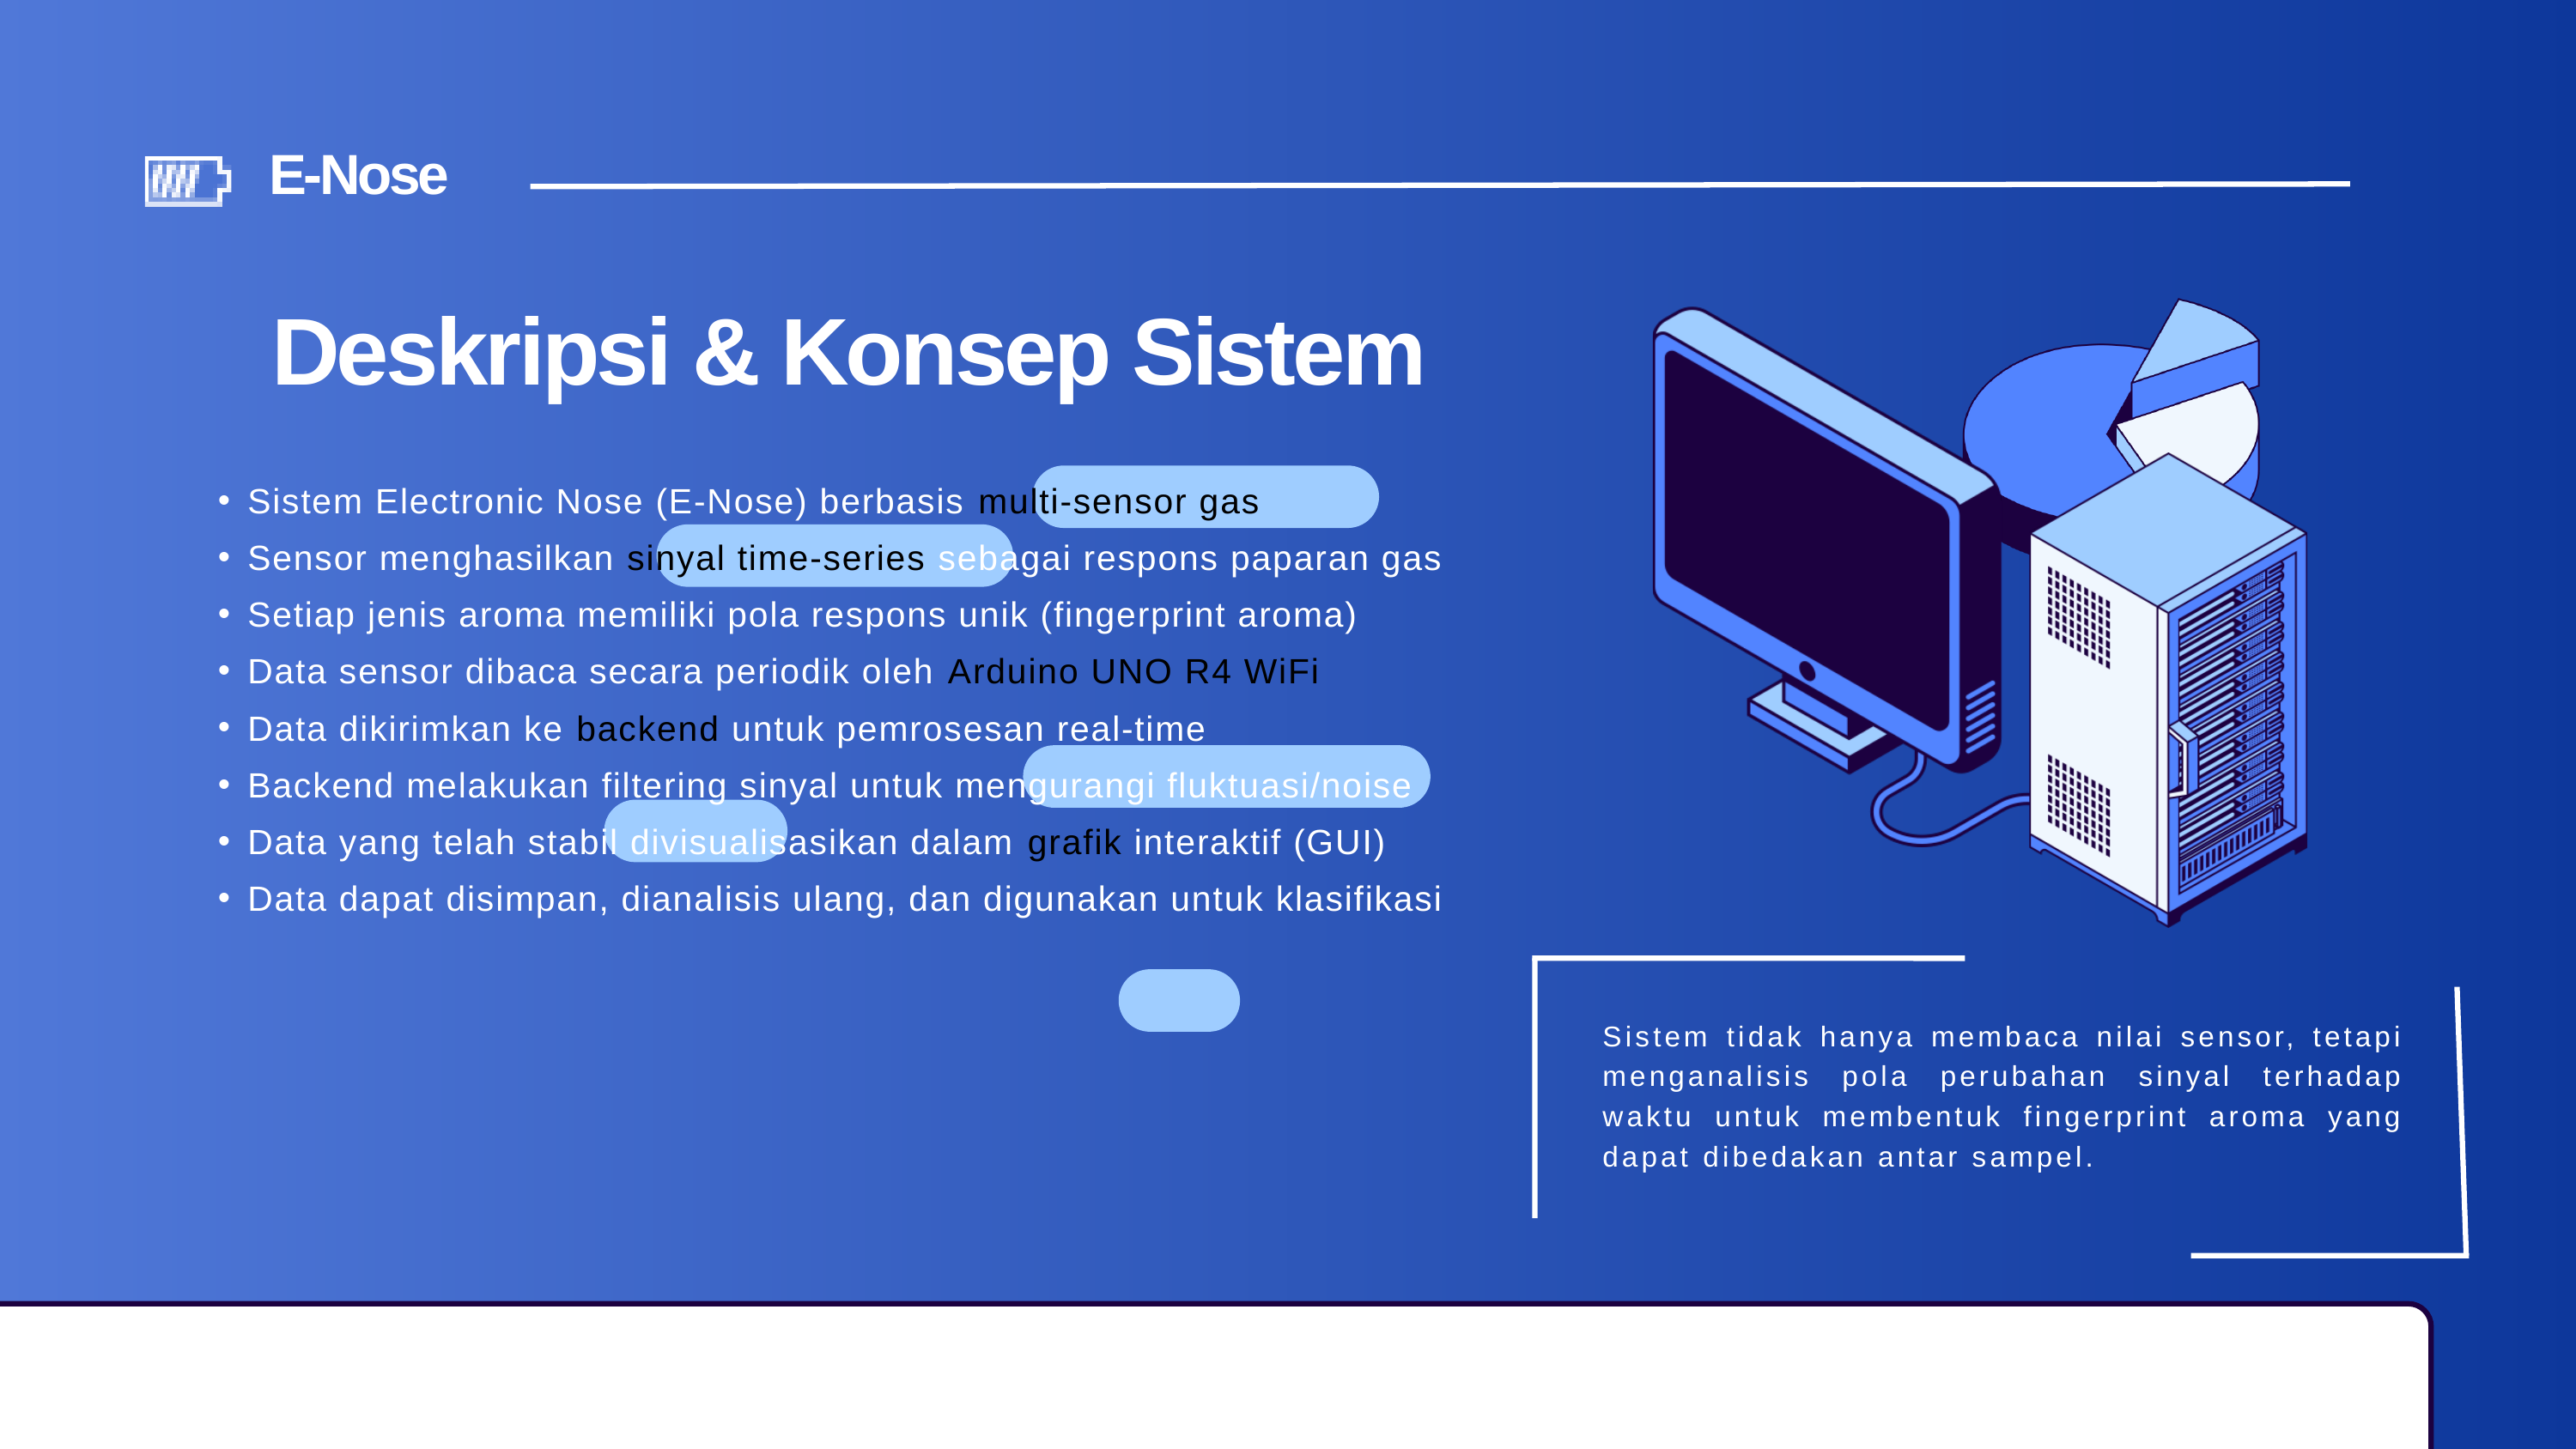

E-Nose

 Deskripsi & Konsep Sistem

Sistem Electronic Nose (E-Nose) berbasis multi-sensor gas
Sensor menghasilkan sinyal time-series sebagai respons paparan gas
Setiap jenis aroma memiliki pola respons unik (fingerprint aroma)
Data sensor dibaca secara periodik oleh Arduino UNO R4 WiFi
Data dikirimkan ke backend untuk pemrosesan real-time
Backend melakukan filtering sinyal untuk mengurangi fluktuasi/noise
Data yang telah stabil divisualisasikan dalam grafik interaktif (GUI)
Data dapat disimpan, dianalisis ulang, dan digunakan untuk klasifikasi

Sistem tidak hanya membaca nilai sensor, tetapi menganalisis pola perubahan sinyal terhadap waktu untuk membentuk fingerprint aroma yang dapat dibedakan antar sampel.